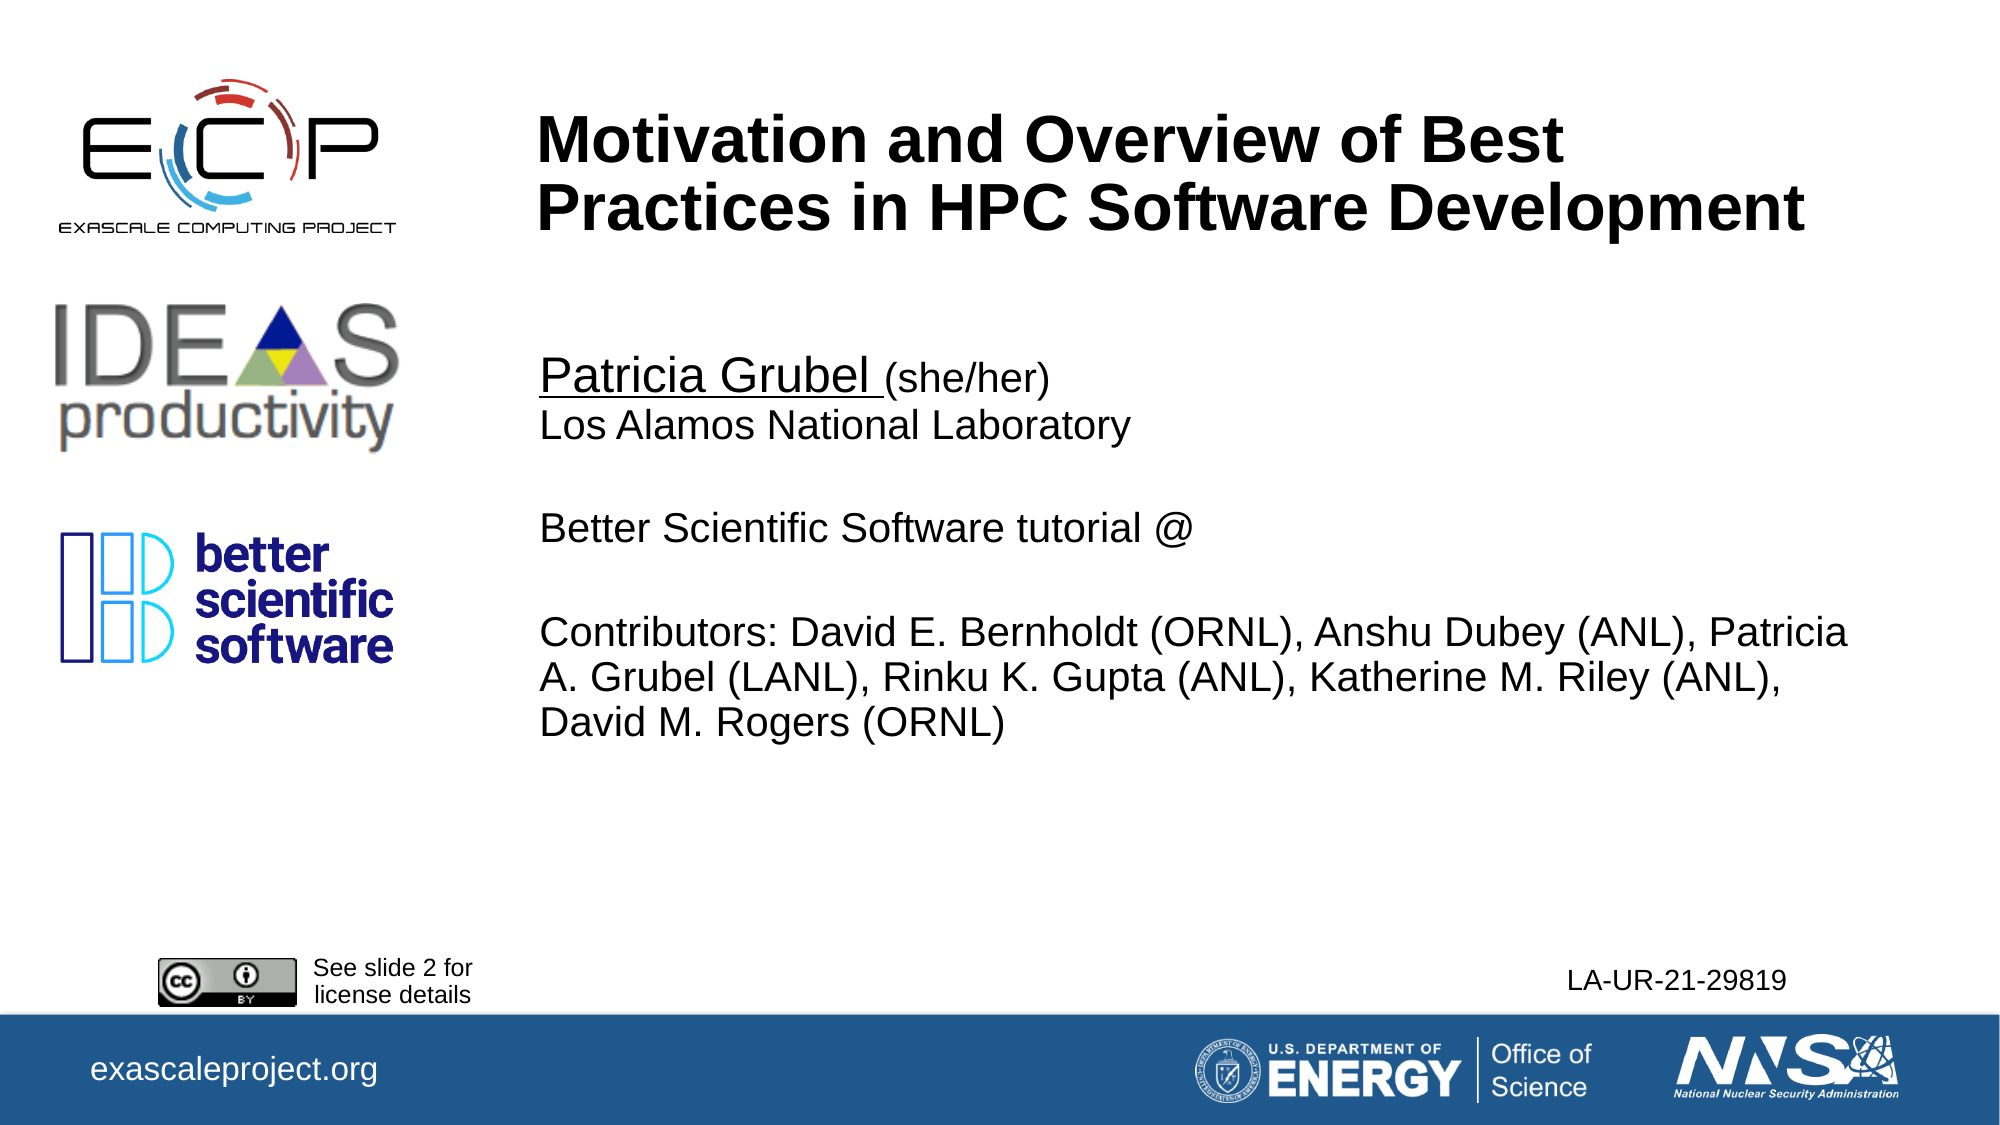

# Motivation and Overview of Best Practices in HPC Software Development
Patricia Grubel (she/her)
Los Alamos National Laboratory
Better Scientific Software tutorial @
Contributors: David E. Bernholdt (ORNL), Anshu Dubey (ANL), Patricia A. Grubel (LANL), Rinku K. Gupta (ANL), Katherine M. Riley (ANL), David M. Rogers (ORNL)
LA-UR-21-29819